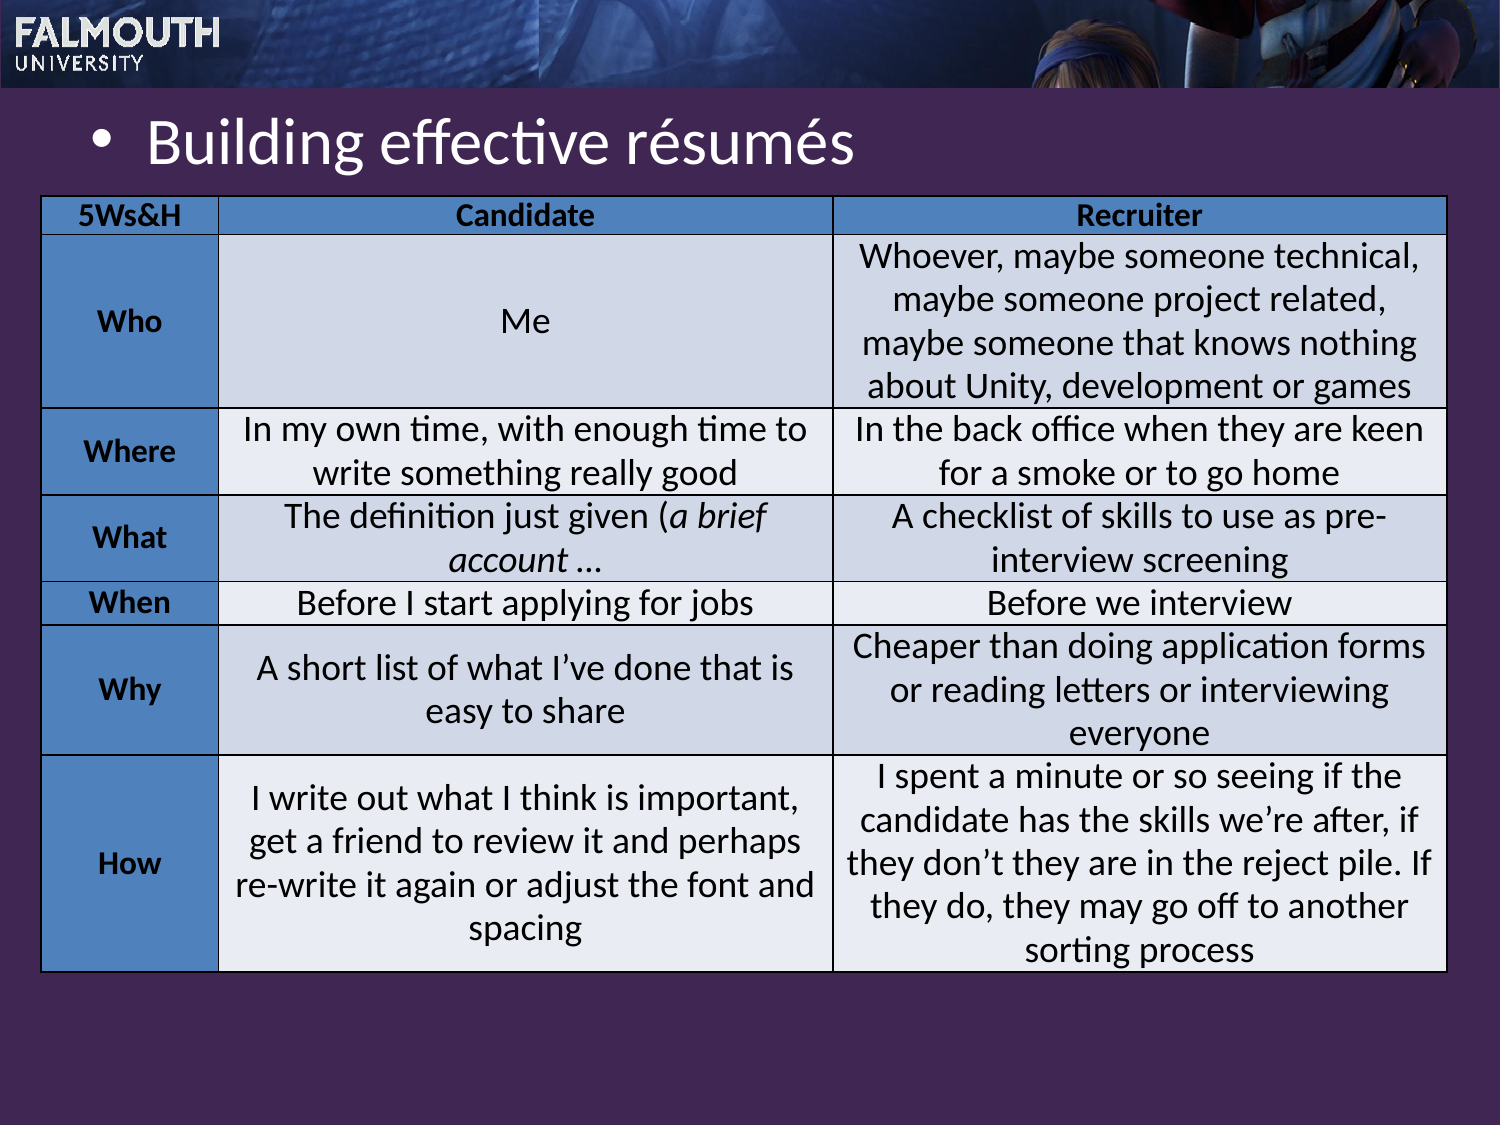

Building effective résumés

| 5Ws&H | Candidate | Recruiter |
| --- | --- | --- |
| Who | Me | Whoever, maybe someone technical, maybe someone project related, maybe someone that knows nothing about Unity, development or games |
| Where | In my own time, with enough time to write something really good | In the back office when they are keen for a smoke or to go home |
| What | The definition just given (a brief account … | A checklist of skills to use as pre-interview screening |
| When | Before I start applying for jobs | Before we interview |
| Why | A short list of what I’ve done that is easy to share | Cheaper than doing application forms or reading letters or interviewing everyone |
| How | I write out what I think is important, get a friend to review it and perhaps re-write it again or adjust the font and spacing | I spent a minute or so seeing if the candidate has the skills we’re after, if they don’t they are in the reject pile. If they do, they may go off to another sorting process |